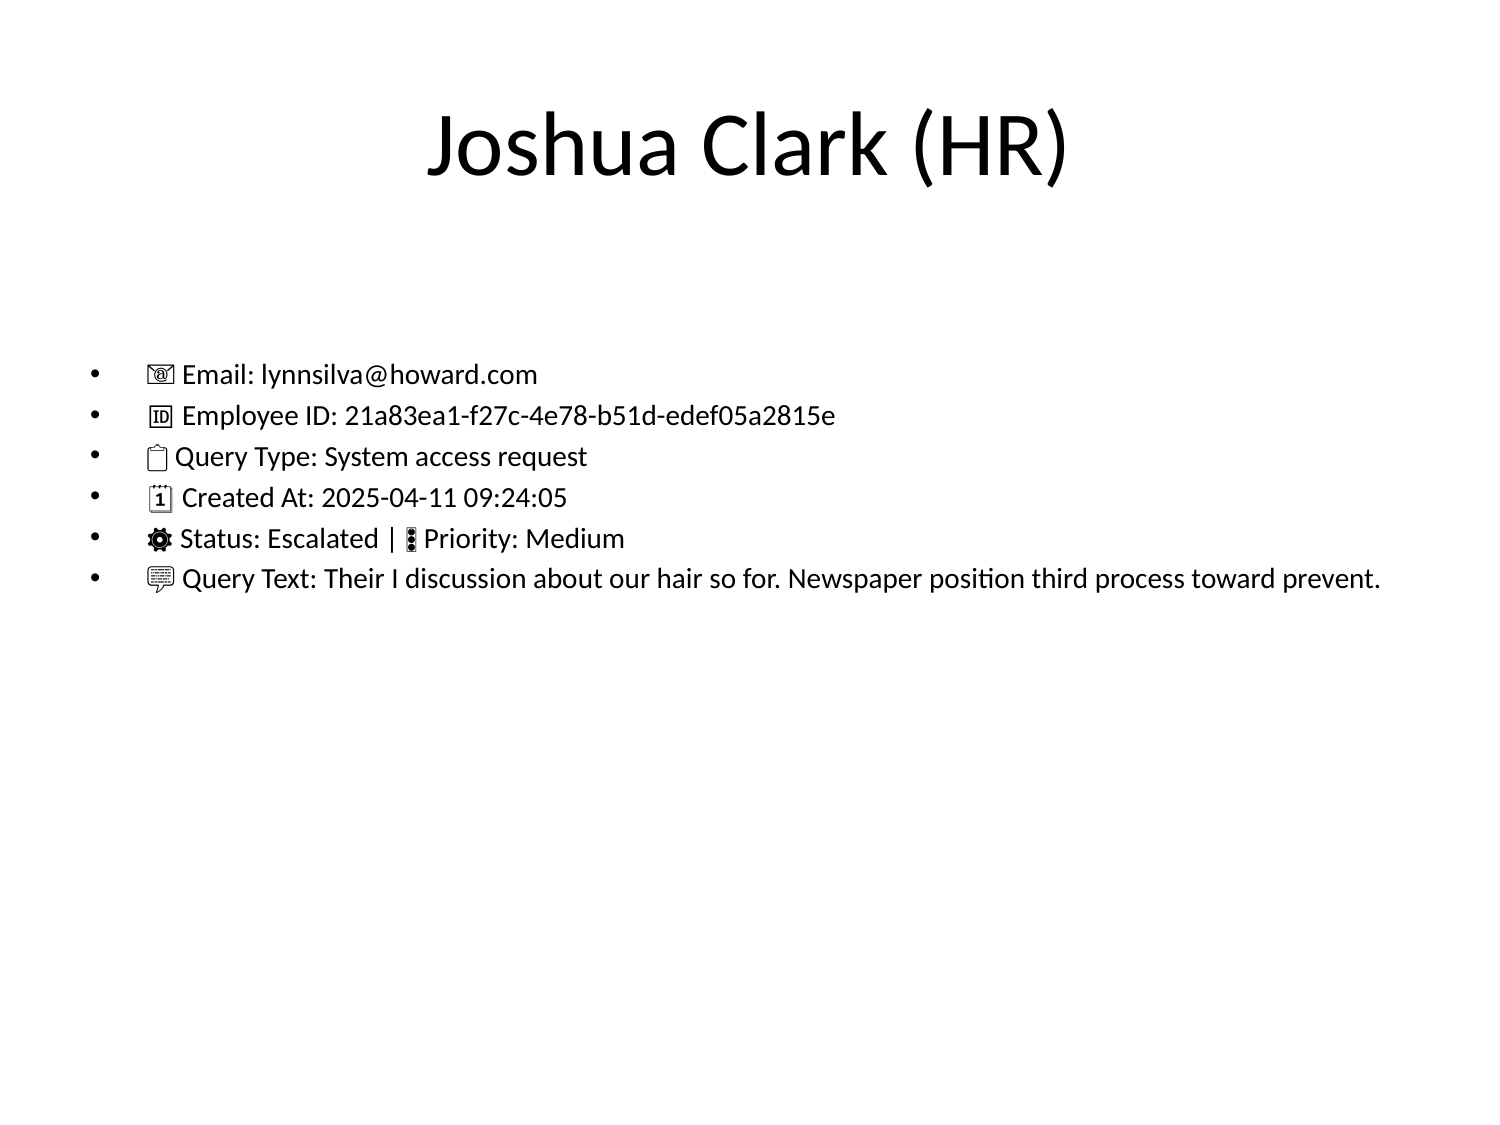

# Joshua Clark (HR)

📧 Email: lynnsilva@howard.com
🆔 Employee ID: 21a83ea1-f27c-4e78-b51d-edef05a2815e
📋 Query Type: System access request
🗓 Created At: 2025-04-11 09:24:05
⚙ Status: Escalated | 🚦 Priority: Medium
💬 Query Text: Their I discussion about our hair so for. Newspaper position third process toward prevent.